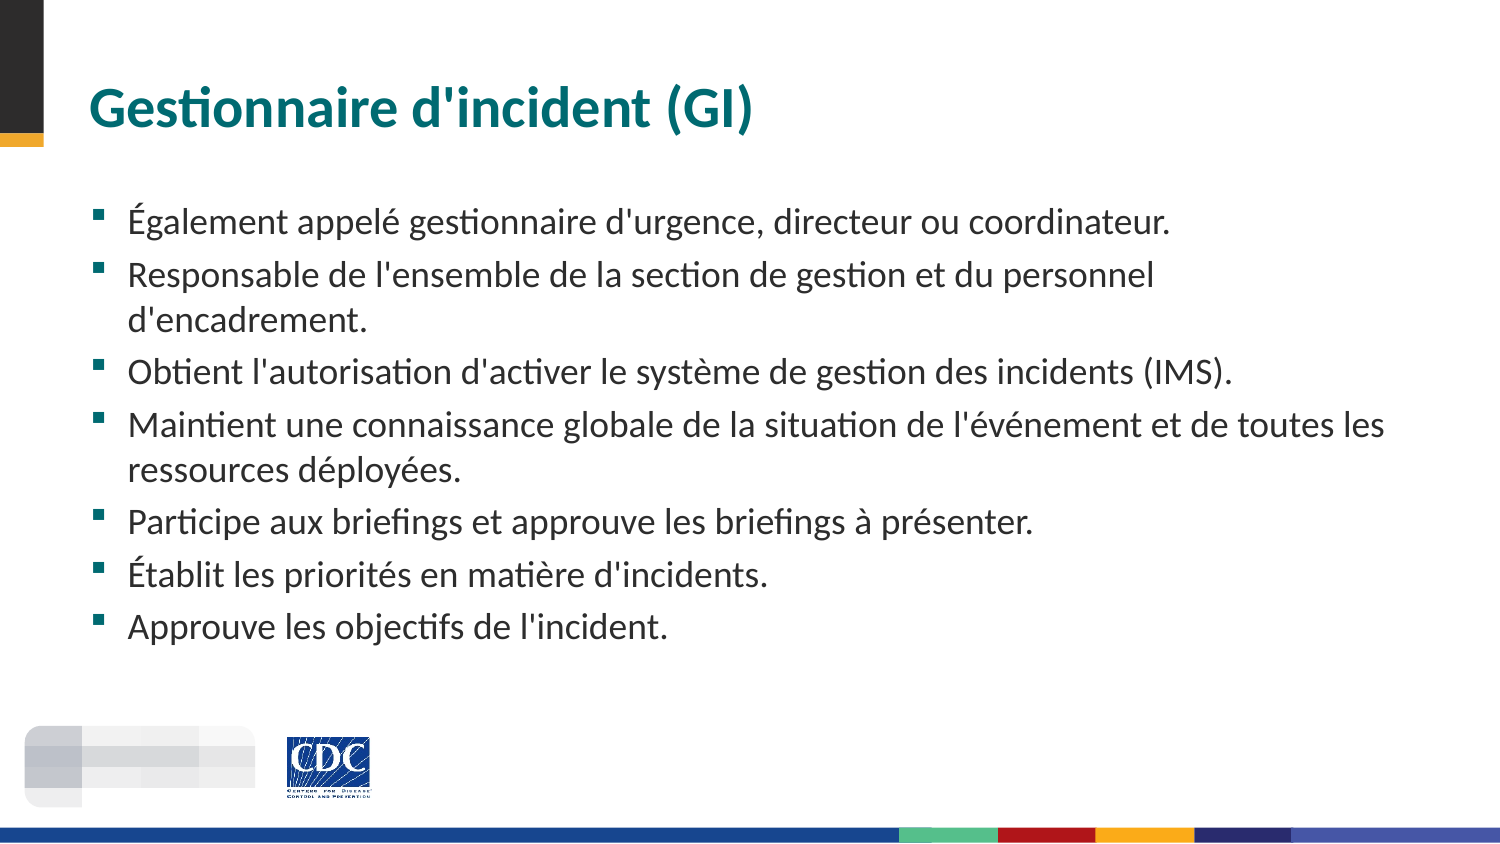

# Gestionnaire d'incident (GI)
Également appelé gestionnaire d'urgence, directeur ou coordinateur.
Responsable de l'ensemble de la section de gestion et du personnel d'encadrement.
Obtient l'autorisation d'activer le système de gestion des incidents (IMS).
Maintient une connaissance globale de la situation de l'événement et de toutes les ressources déployées.
Participe aux briefings et approuve les briefings à présenter.
Établit les priorités en matière d'incidents.
Approuve les objectifs de l'incident.